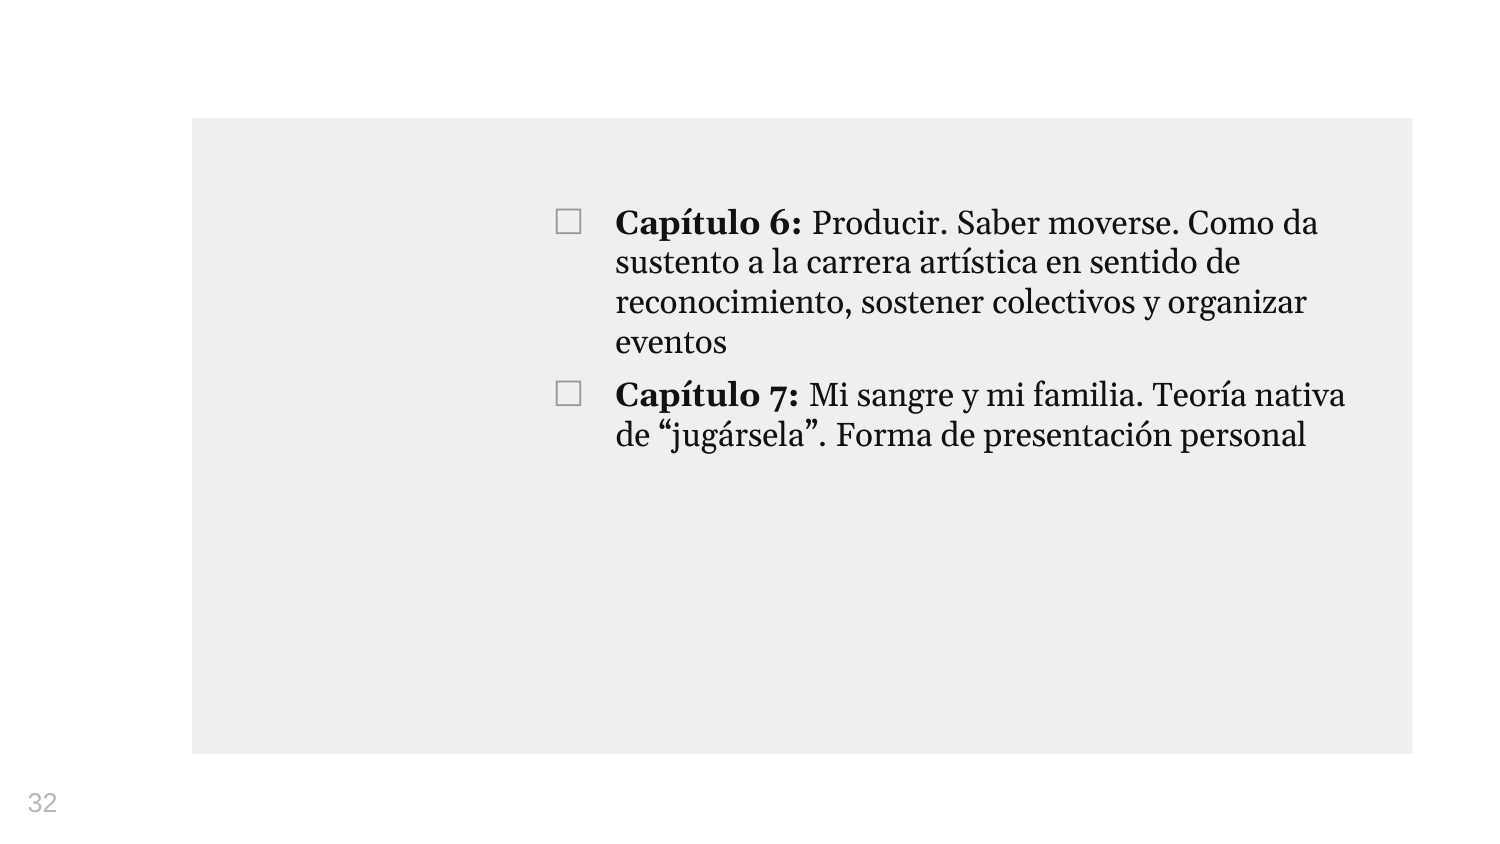

Capítulo 6: Producir. Saber moverse. Como da sustento a la carrera artística en sentido de reconocimiento, sostener colectivos y organizar eventos
Capítulo 7: Mi sangre y mi familia. Teoría nativa de “jugársela”. Forma de presentación personal
32